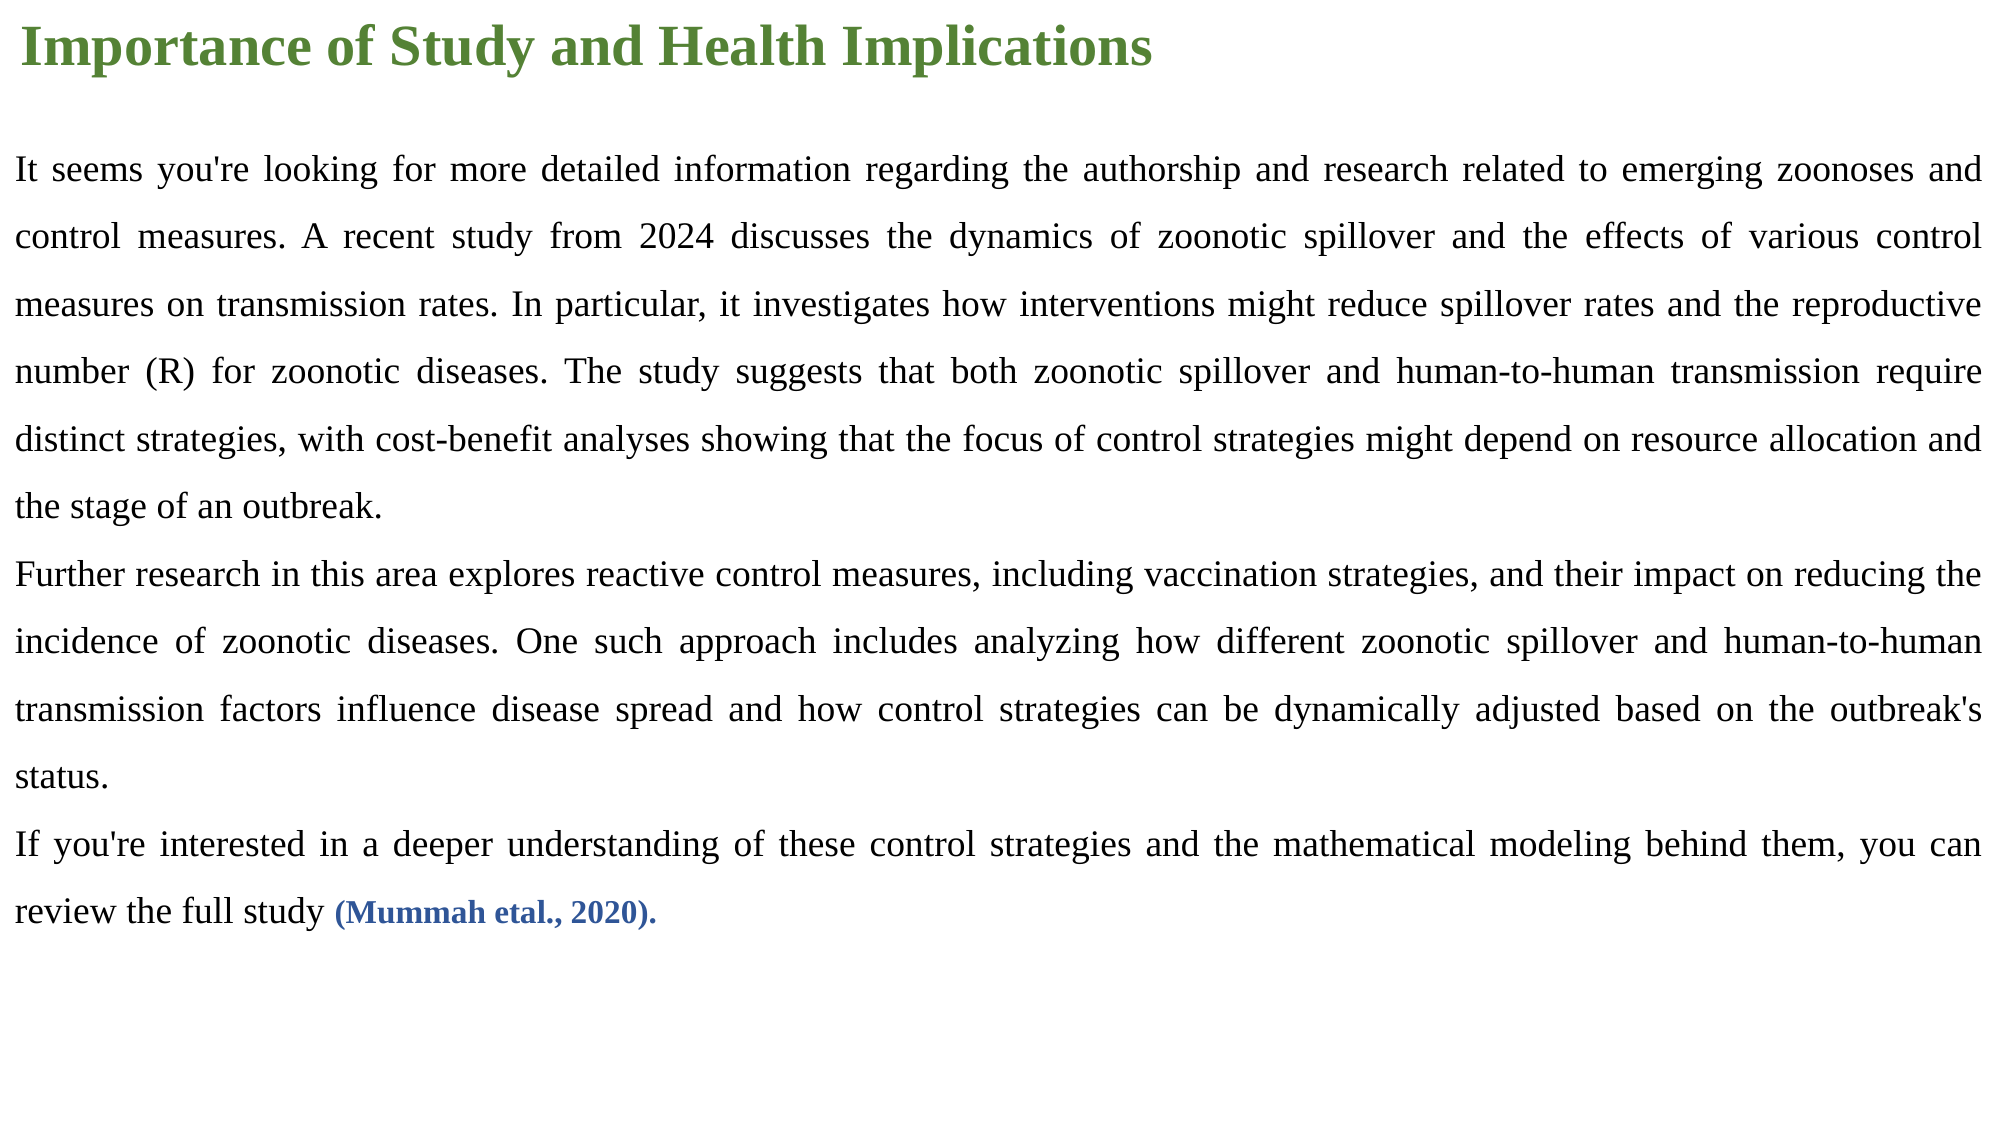

Importance of Study and Health Implications
It seems you're looking for more detailed information regarding the authorship and research related to emerging zoonoses and control measures. A recent study from 2024 discusses the dynamics of zoonotic spillover and the effects of various control measures on transmission rates. In particular, it investigates how interventions might reduce spillover rates and the reproductive number (R) for zoonotic diseases. The study suggests that both zoonotic spillover and human-to-human transmission require distinct strategies, with cost-benefit analyses showing that the focus of control strategies might depend on resource allocation and the stage of an outbreak.
Further research in this area explores reactive control measures, including vaccination strategies, and their impact on reducing the incidence of zoonotic diseases. One such approach includes analyzing how different zoonotic spillover and human-to-human transmission factors influence disease spread and how control strategies can be dynamically adjusted based on the outbreak's status.
If you're interested in a deeper understanding of these control strategies and the mathematical modeling behind them, you can review the full study (Mummah etal., 2020).